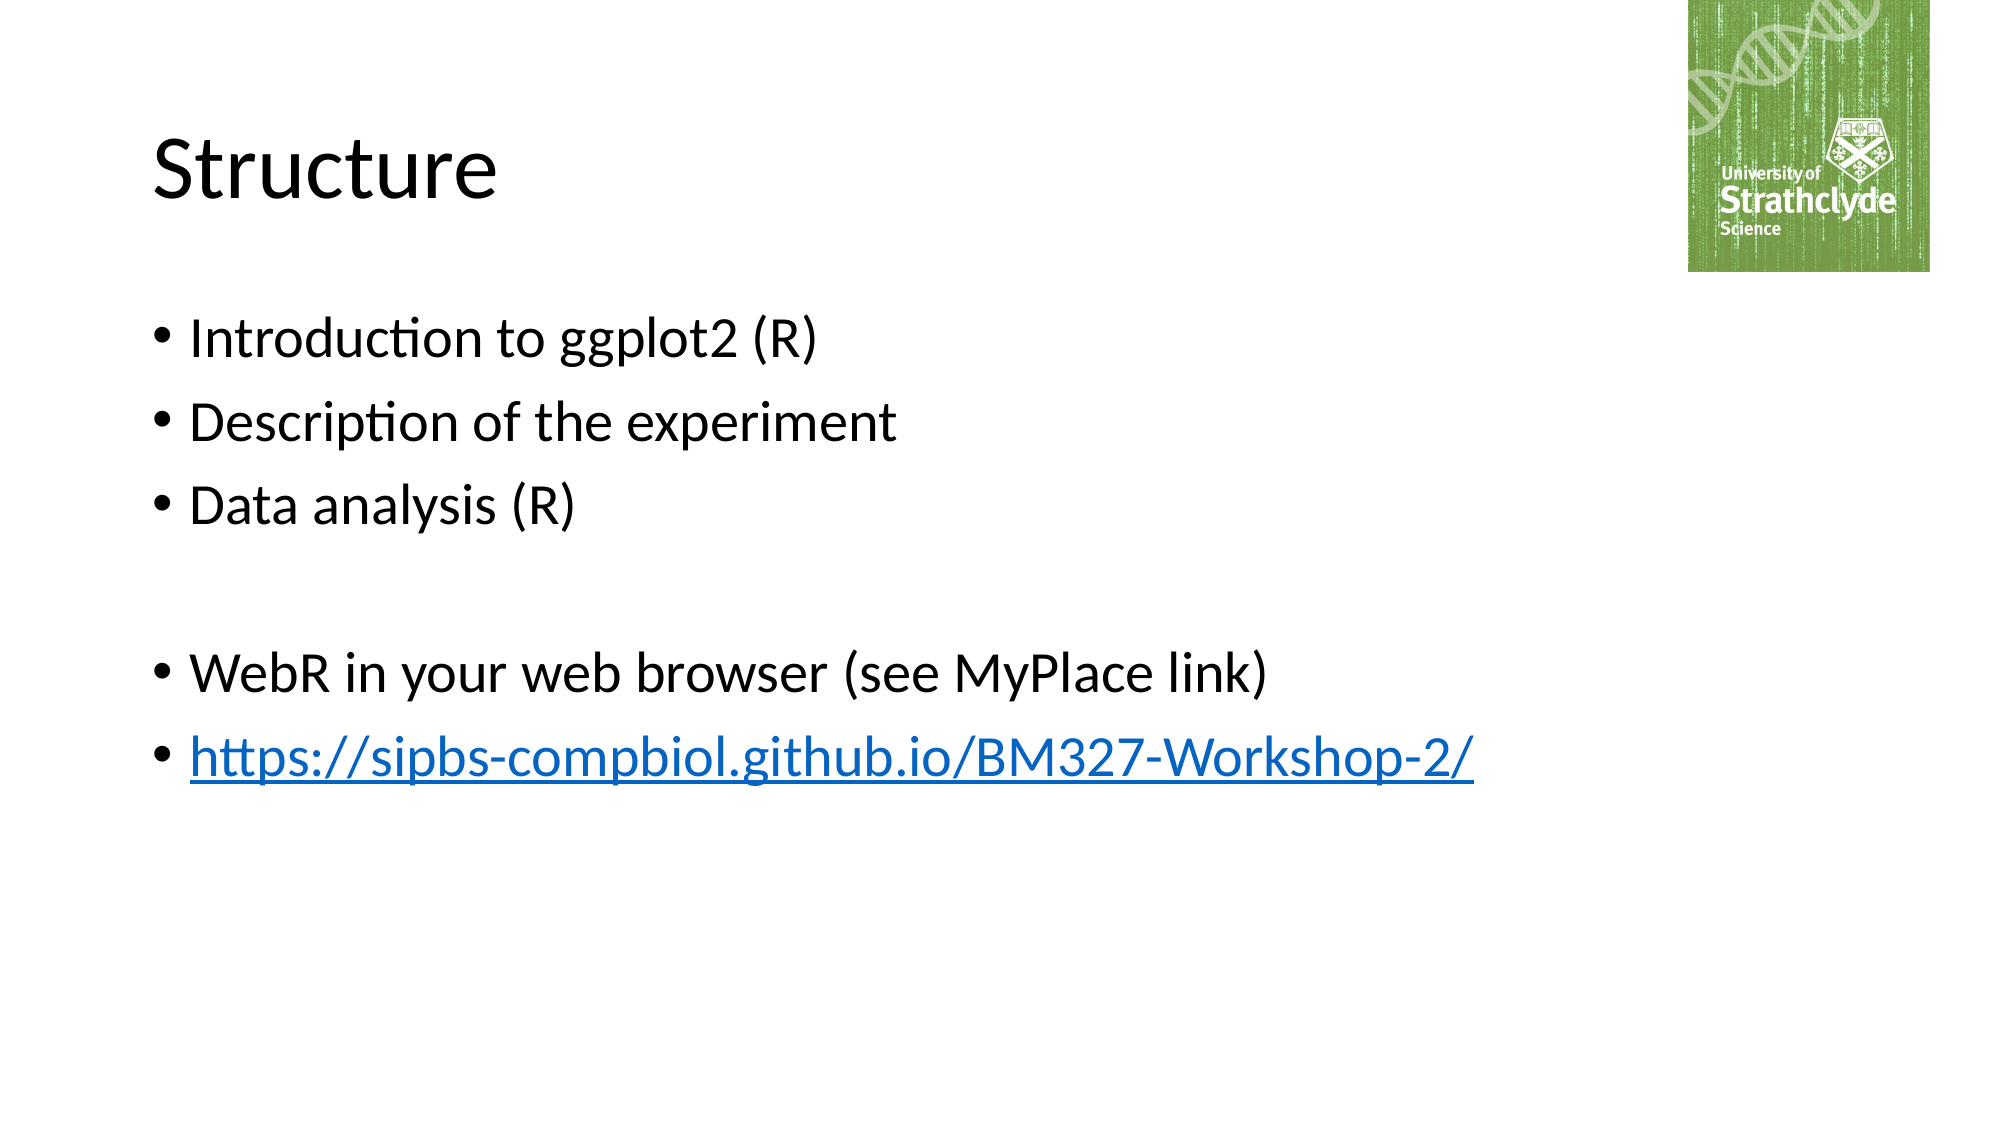

# Structure
Introduction to ggplot2 (R)
Description of the experiment
Data analysis (R)

WebR in your web browser (see MyPlace link)
https://sipbs-compbiol.github.io/BM327-Workshop-2/